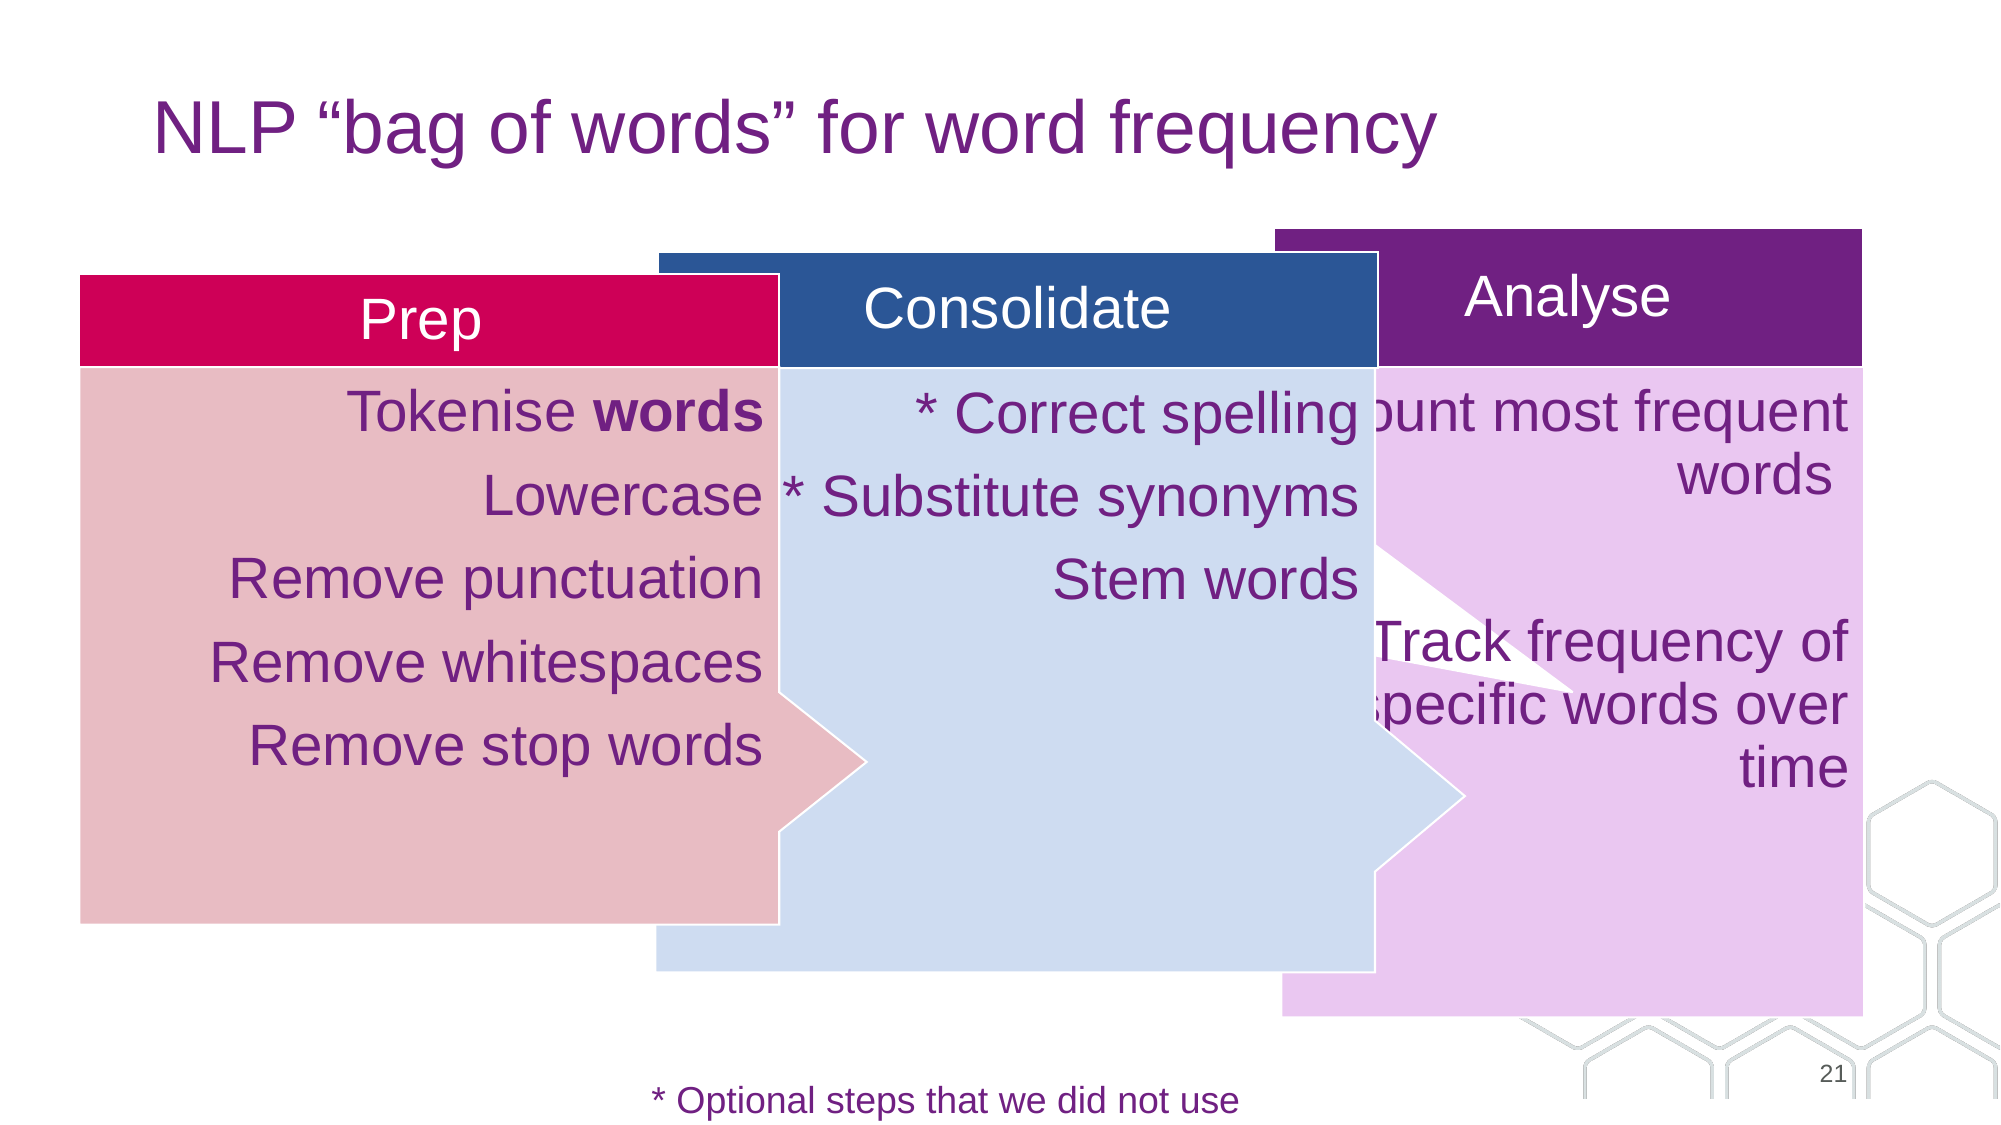

# NLP “bag of words” for word frequency
Count most frequent words

Track frequency of specific words over time
Analyse
* Correct spelling
* Substitute synonyms
Stem words

Consolidate
Tokenise words
Lowercase
Remove punctuation
Remove whitespaces
Remove stop words
Prep
21
* Optional steps that we did not use